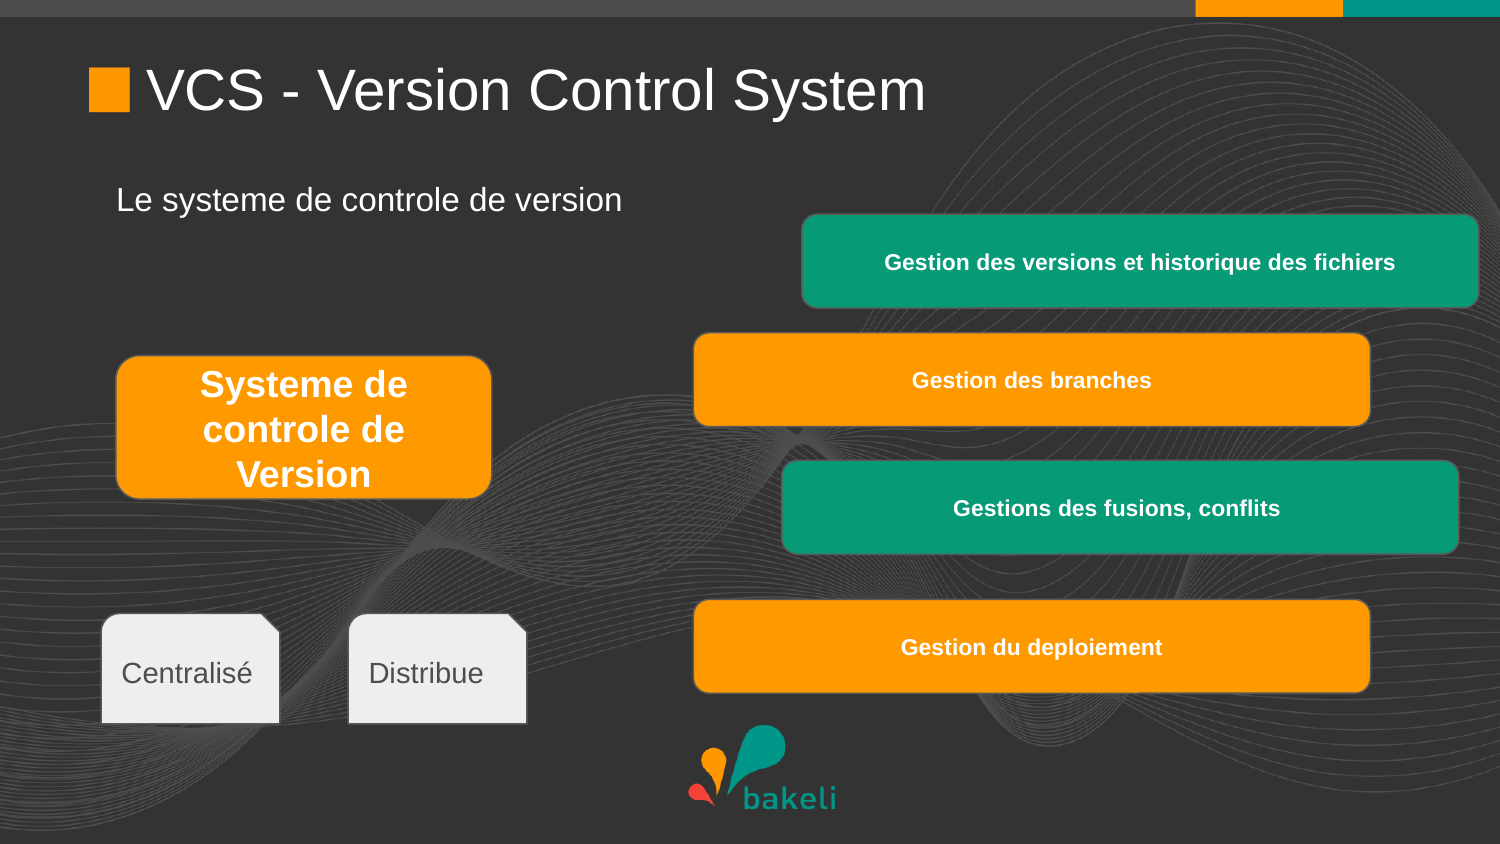

# VCS - Version Control System
Le systeme de controle de version
Gestion des versions et historique des fichiers
Gestion des branches
Systeme de controle de Version
Gestions des fusions, conflits
Gestion du deploiement
Centralisé
Distribue